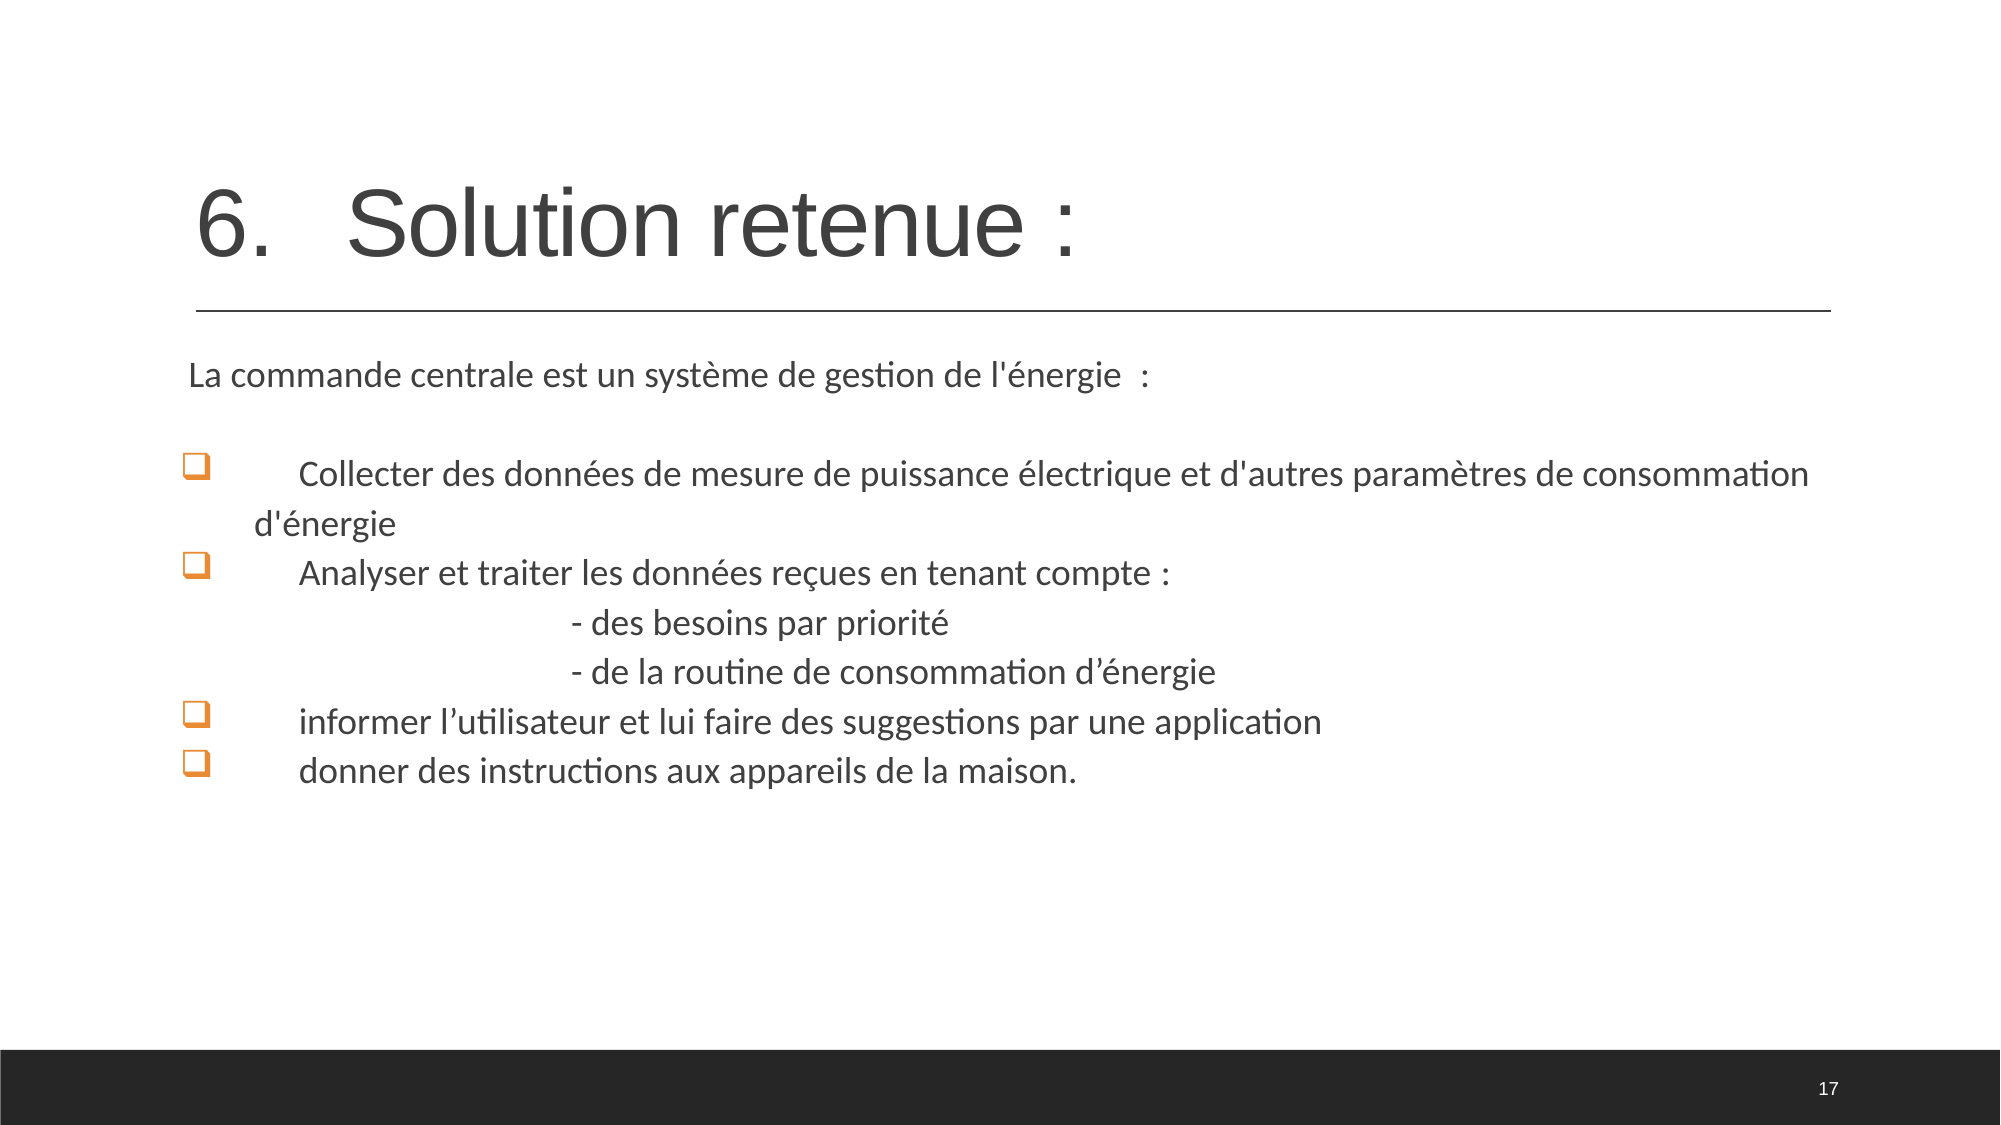

# Solution retenue :
La commande centrale est un système de gestion de l'énergie  :

          Collecter des données de mesure de puissance électrique et d'autres paramètres de consommation          d'énergie
          Analyser et traiter les données reçues en tenant compte :
                                              - des besoins par priorité
                                              - de la routine de consommation d’énergie
          informer l’utilisateur et lui faire des suggestions par une application
          donner des instructions aux appareils de la maison.
17